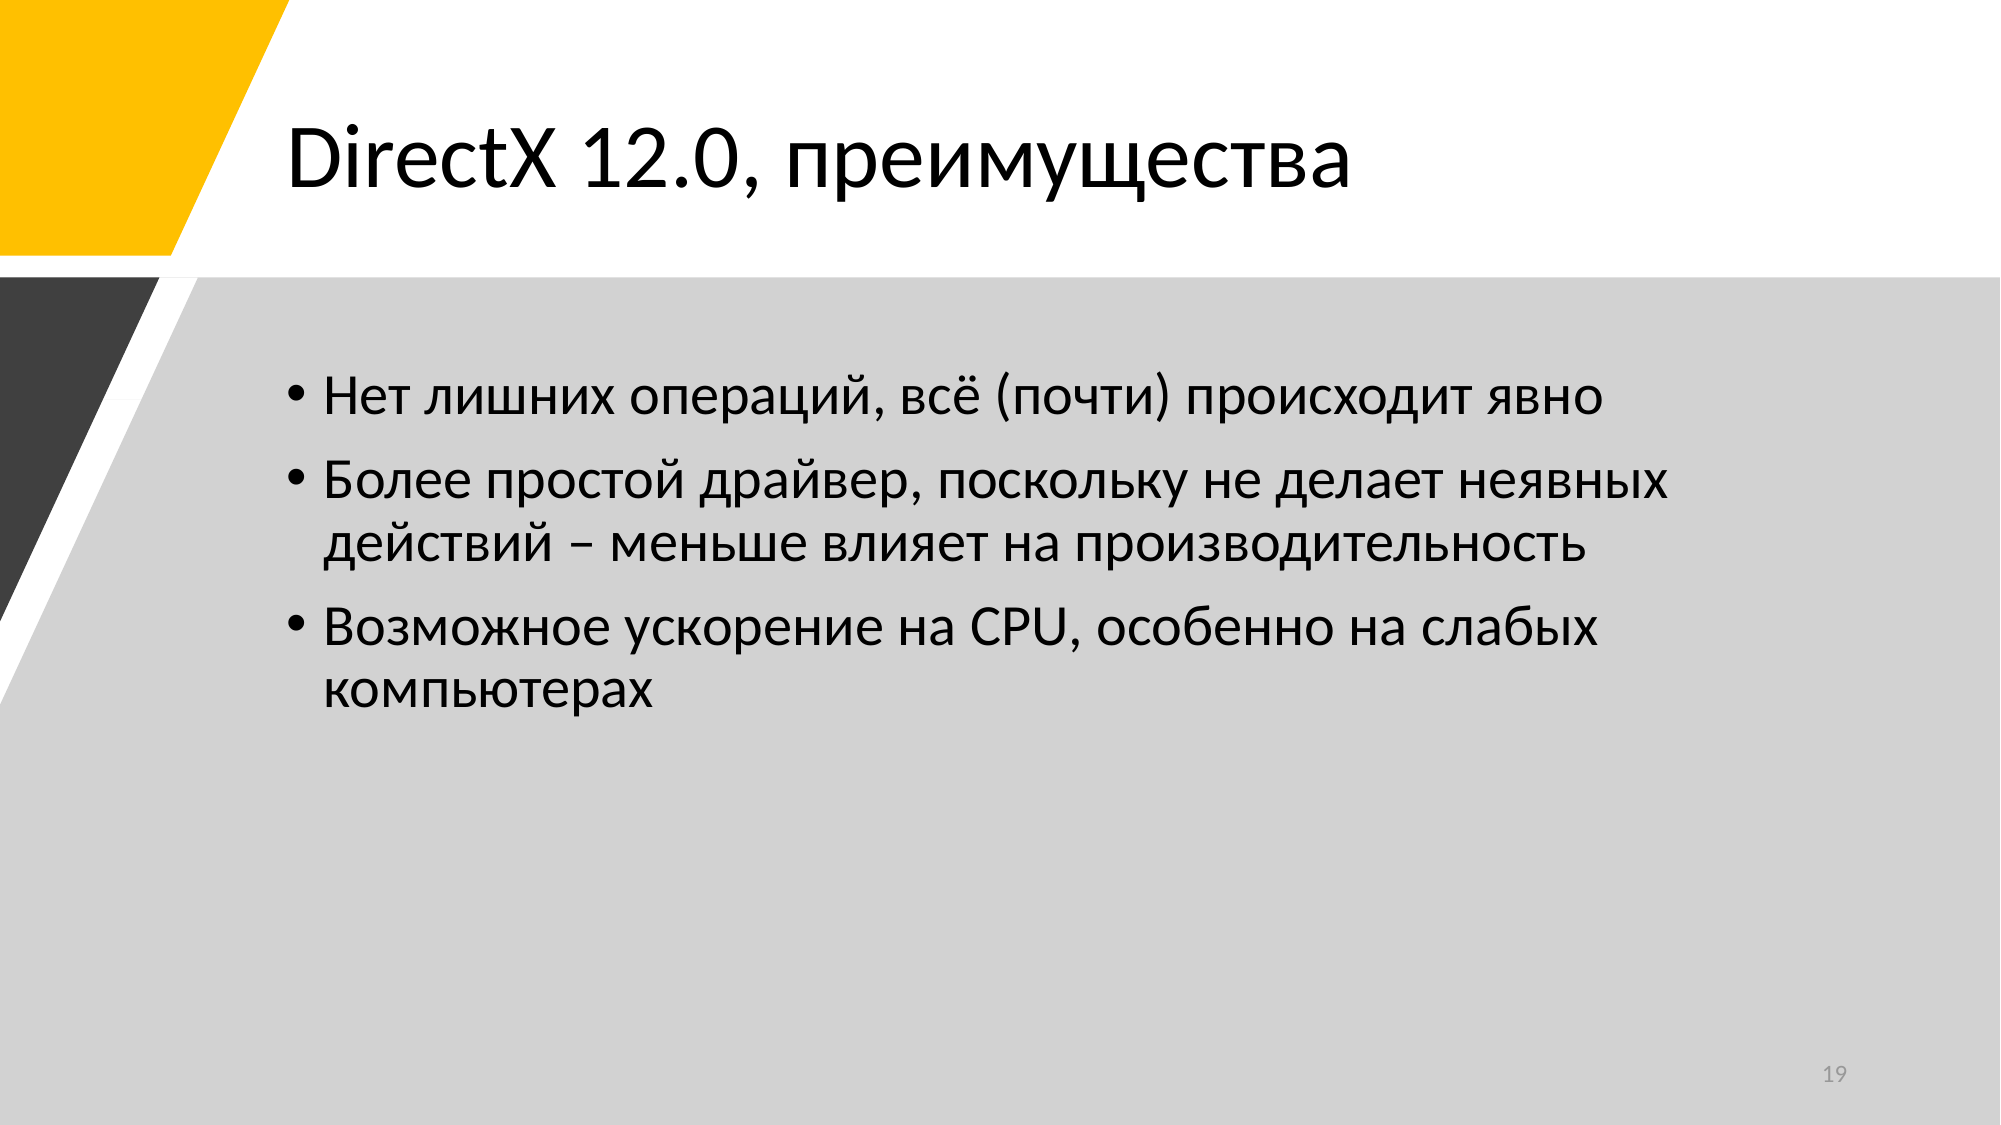

# DirectX 12.0, преимущества

Нет лишних операций, всё (почти) происходит явно
Более простой драйвер, поскольку не делает неявных действий – меньше влияет на производительность
Возможное ускорение на CPU, особенно на слабых компьютерах
19